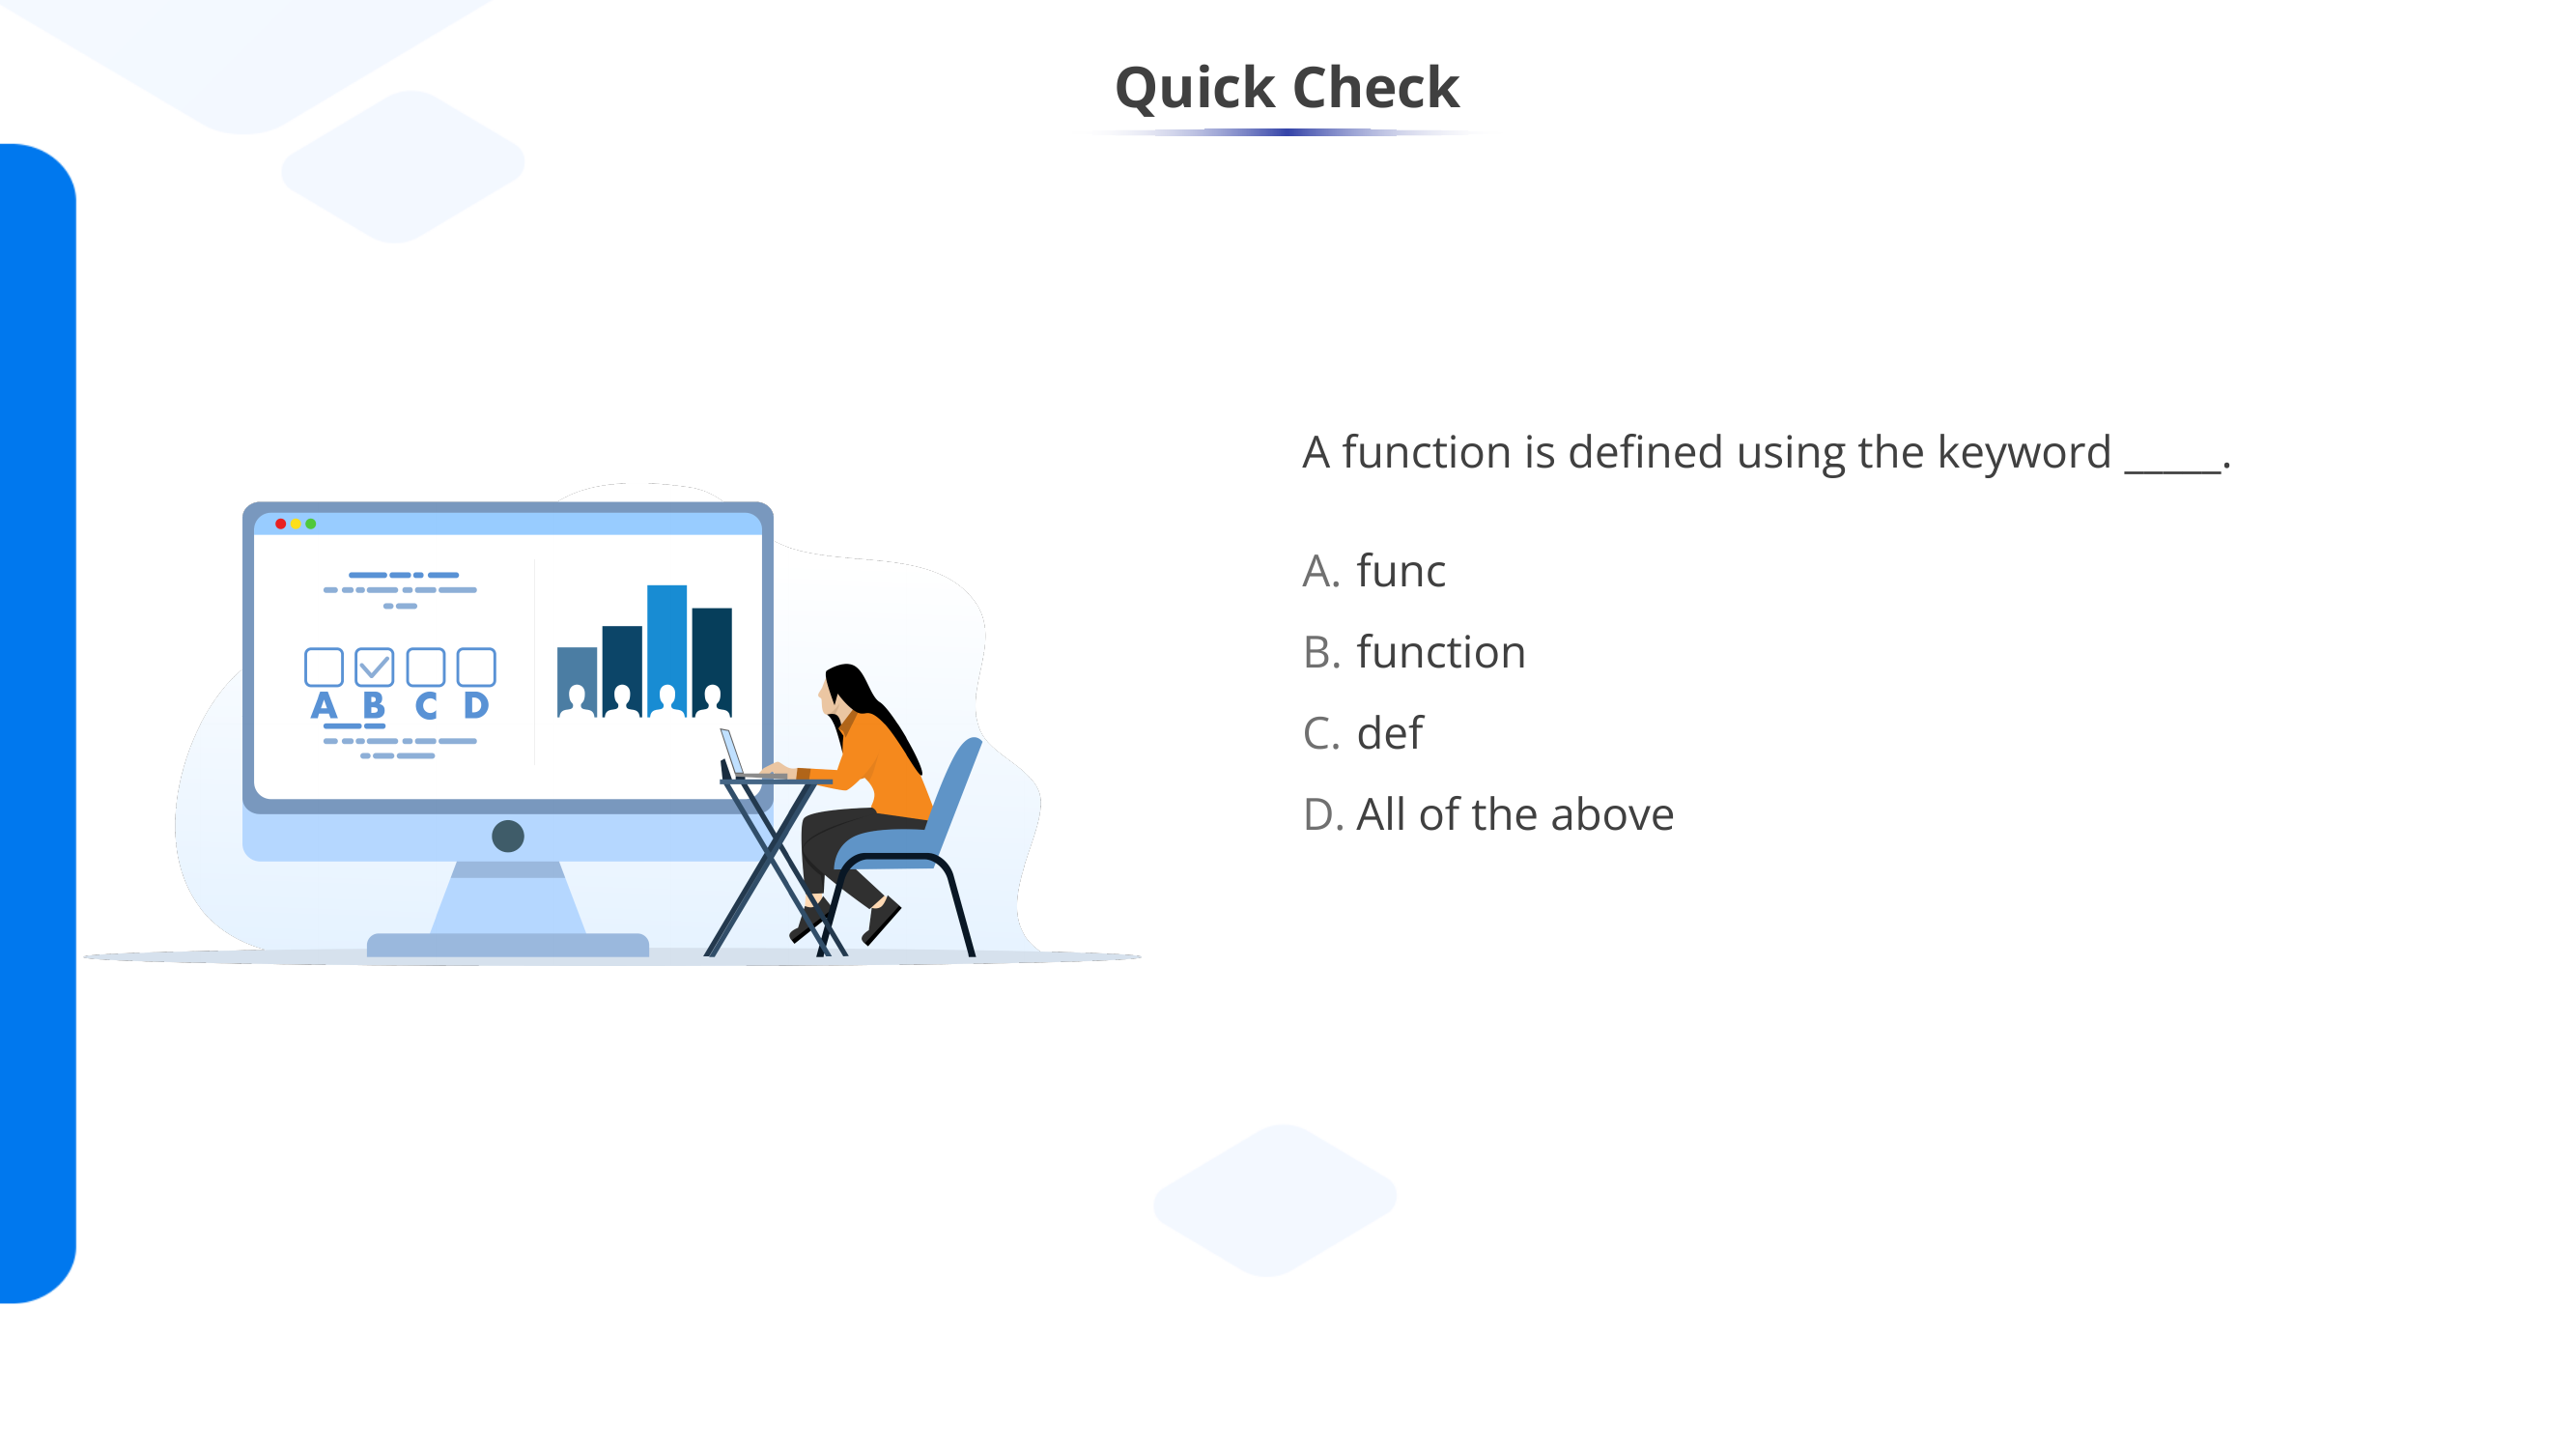

A function is defined using the keyword _____.​
func
function
def
All of the above